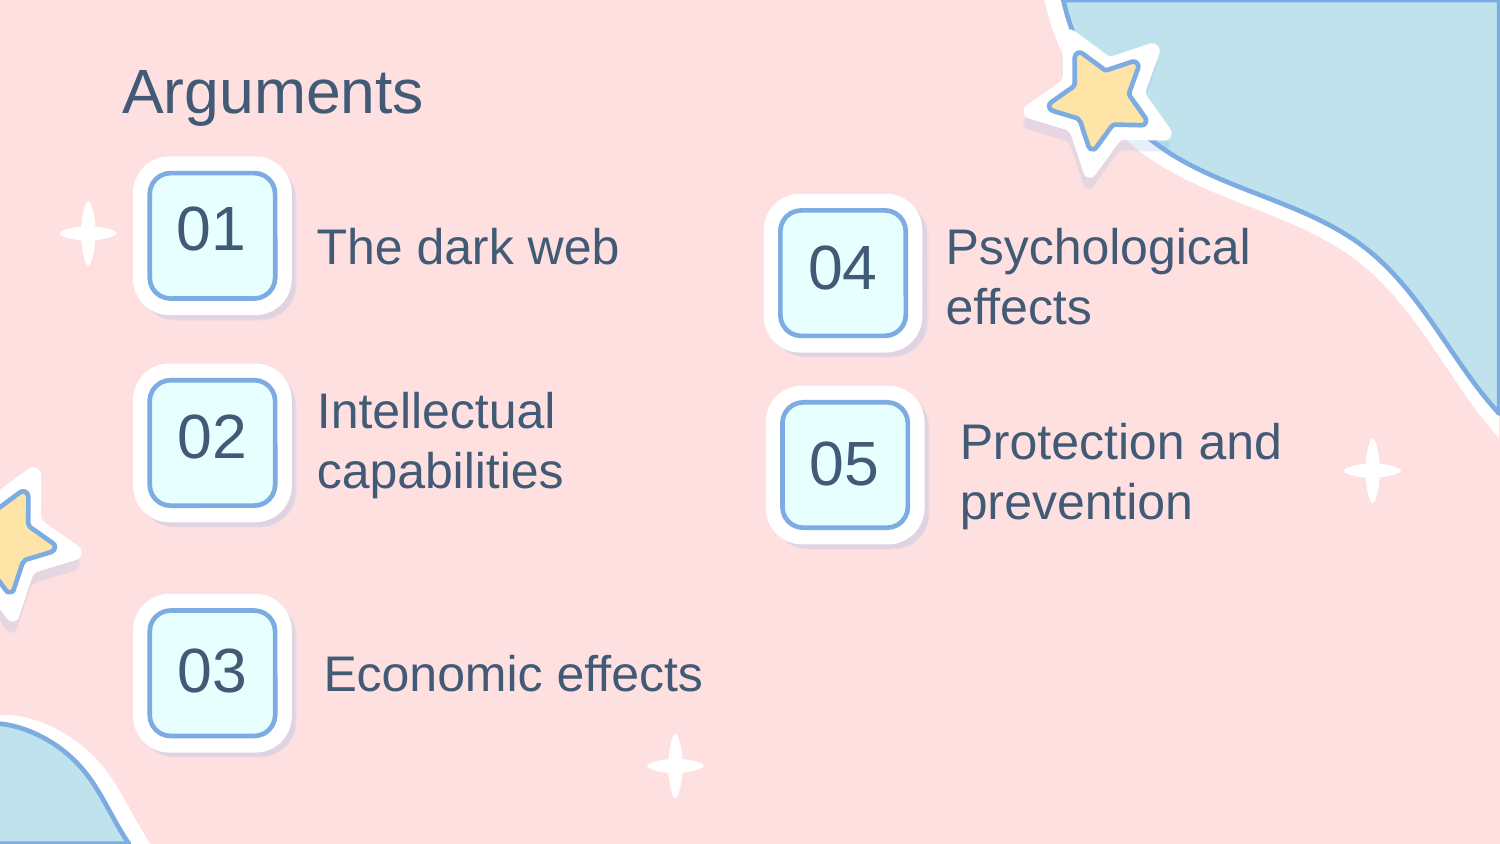

# Arguments

01

The dark web
04
Psychological effects

Intellectual capabilities
02
05
Protection and prevention

03
Economic effects